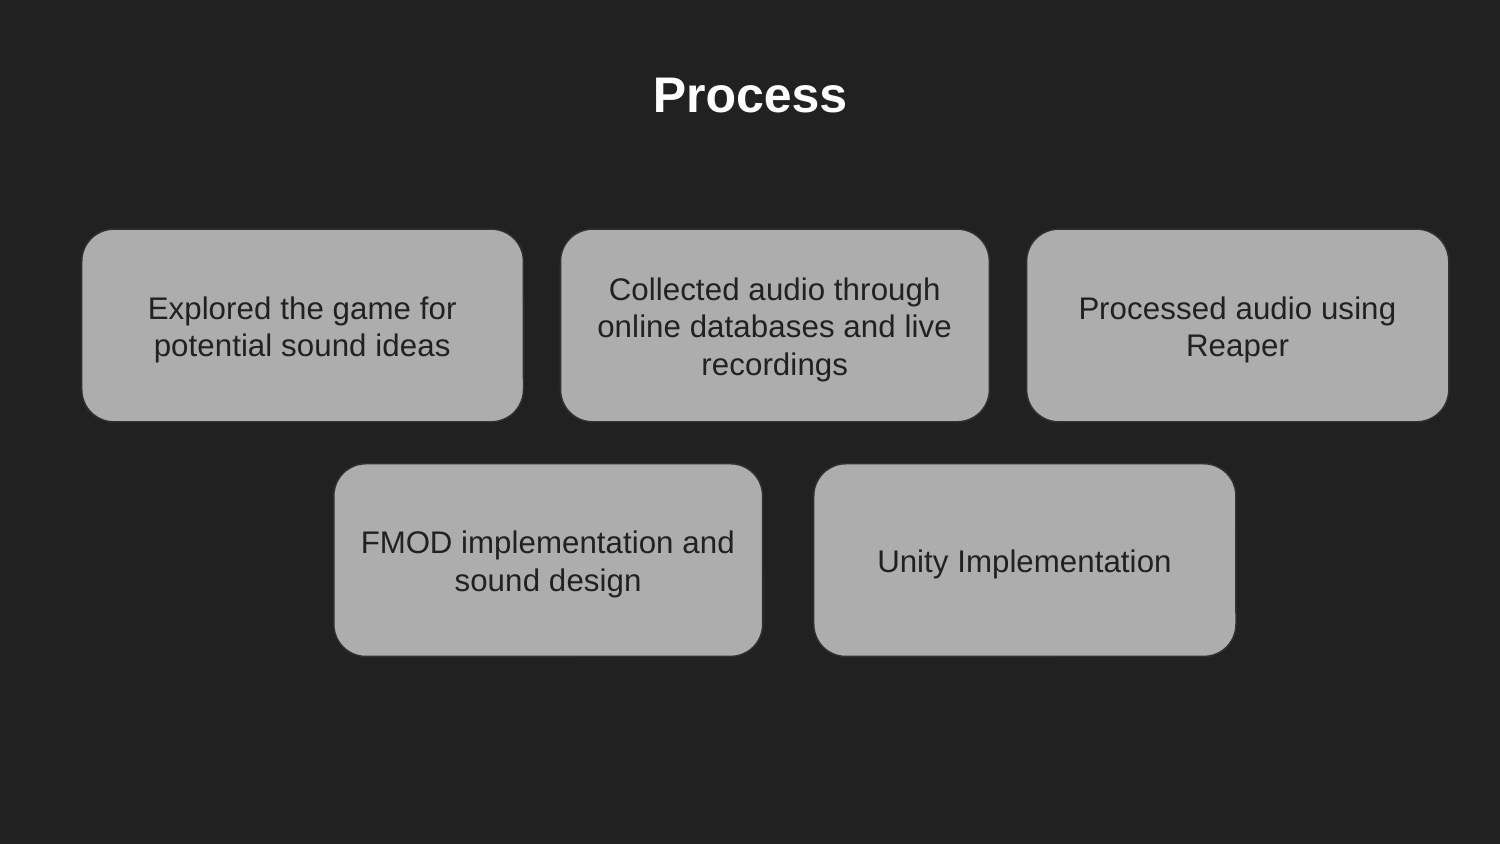

# Process
Explored the game for potential sound ideas
Collected audio through online databases and live recordings
Processed audio using Reaper
FMOD implementation and sound design
Unity Implementation